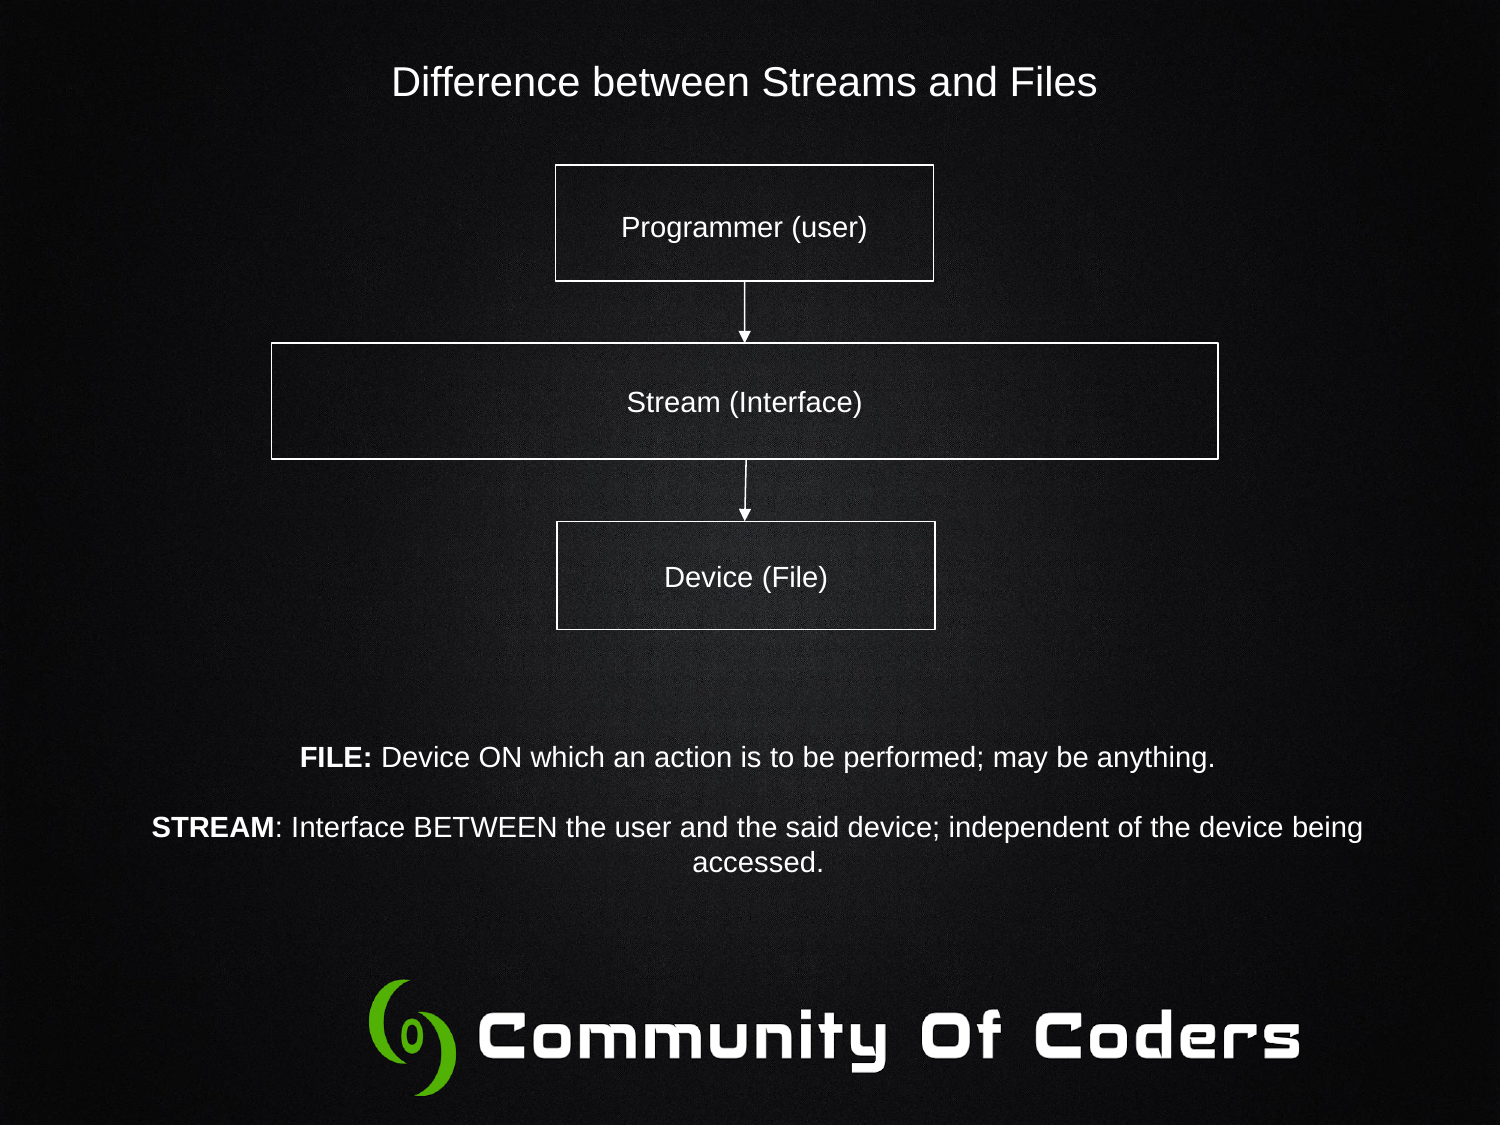

Difference between Streams and Files
Programmer (user)
Stream (Interface)
Device (File)
FILE: Device ON which an action is to be performed; may be anything.

STREAM: Interface BETWEEN the user and the said device; independent of the device being accessed.